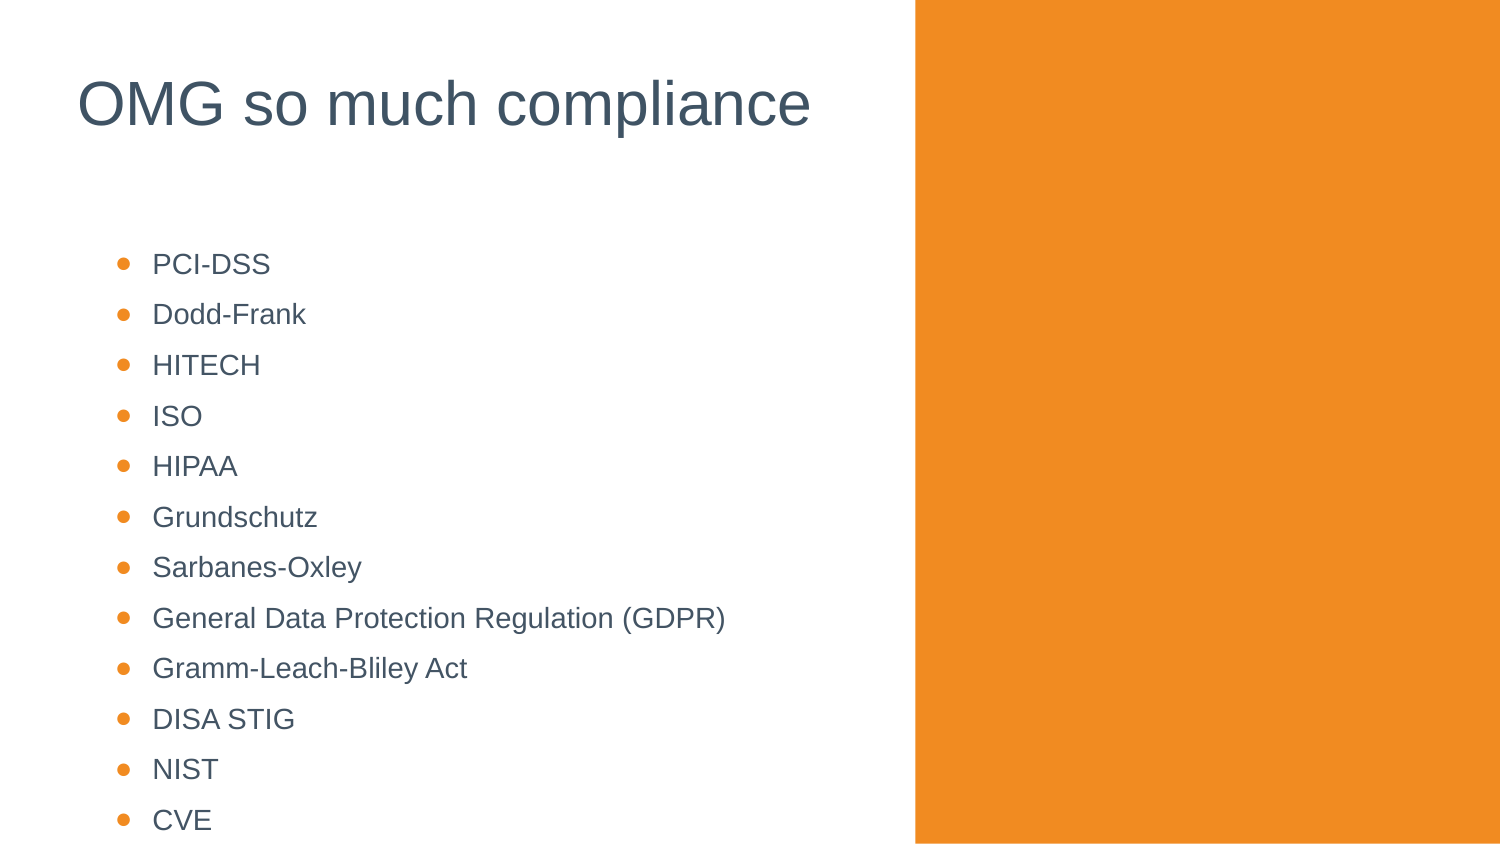

# OMG so much compliance
PCI-DSS
Dodd-Frank
HITECH
ISO
HIPAA
Grundschutz
Sarbanes-Oxley
General Data Protection Regulation (GDPR)
Gramm-Leach-Bliley Act
DISA STIG
NIST
CVE